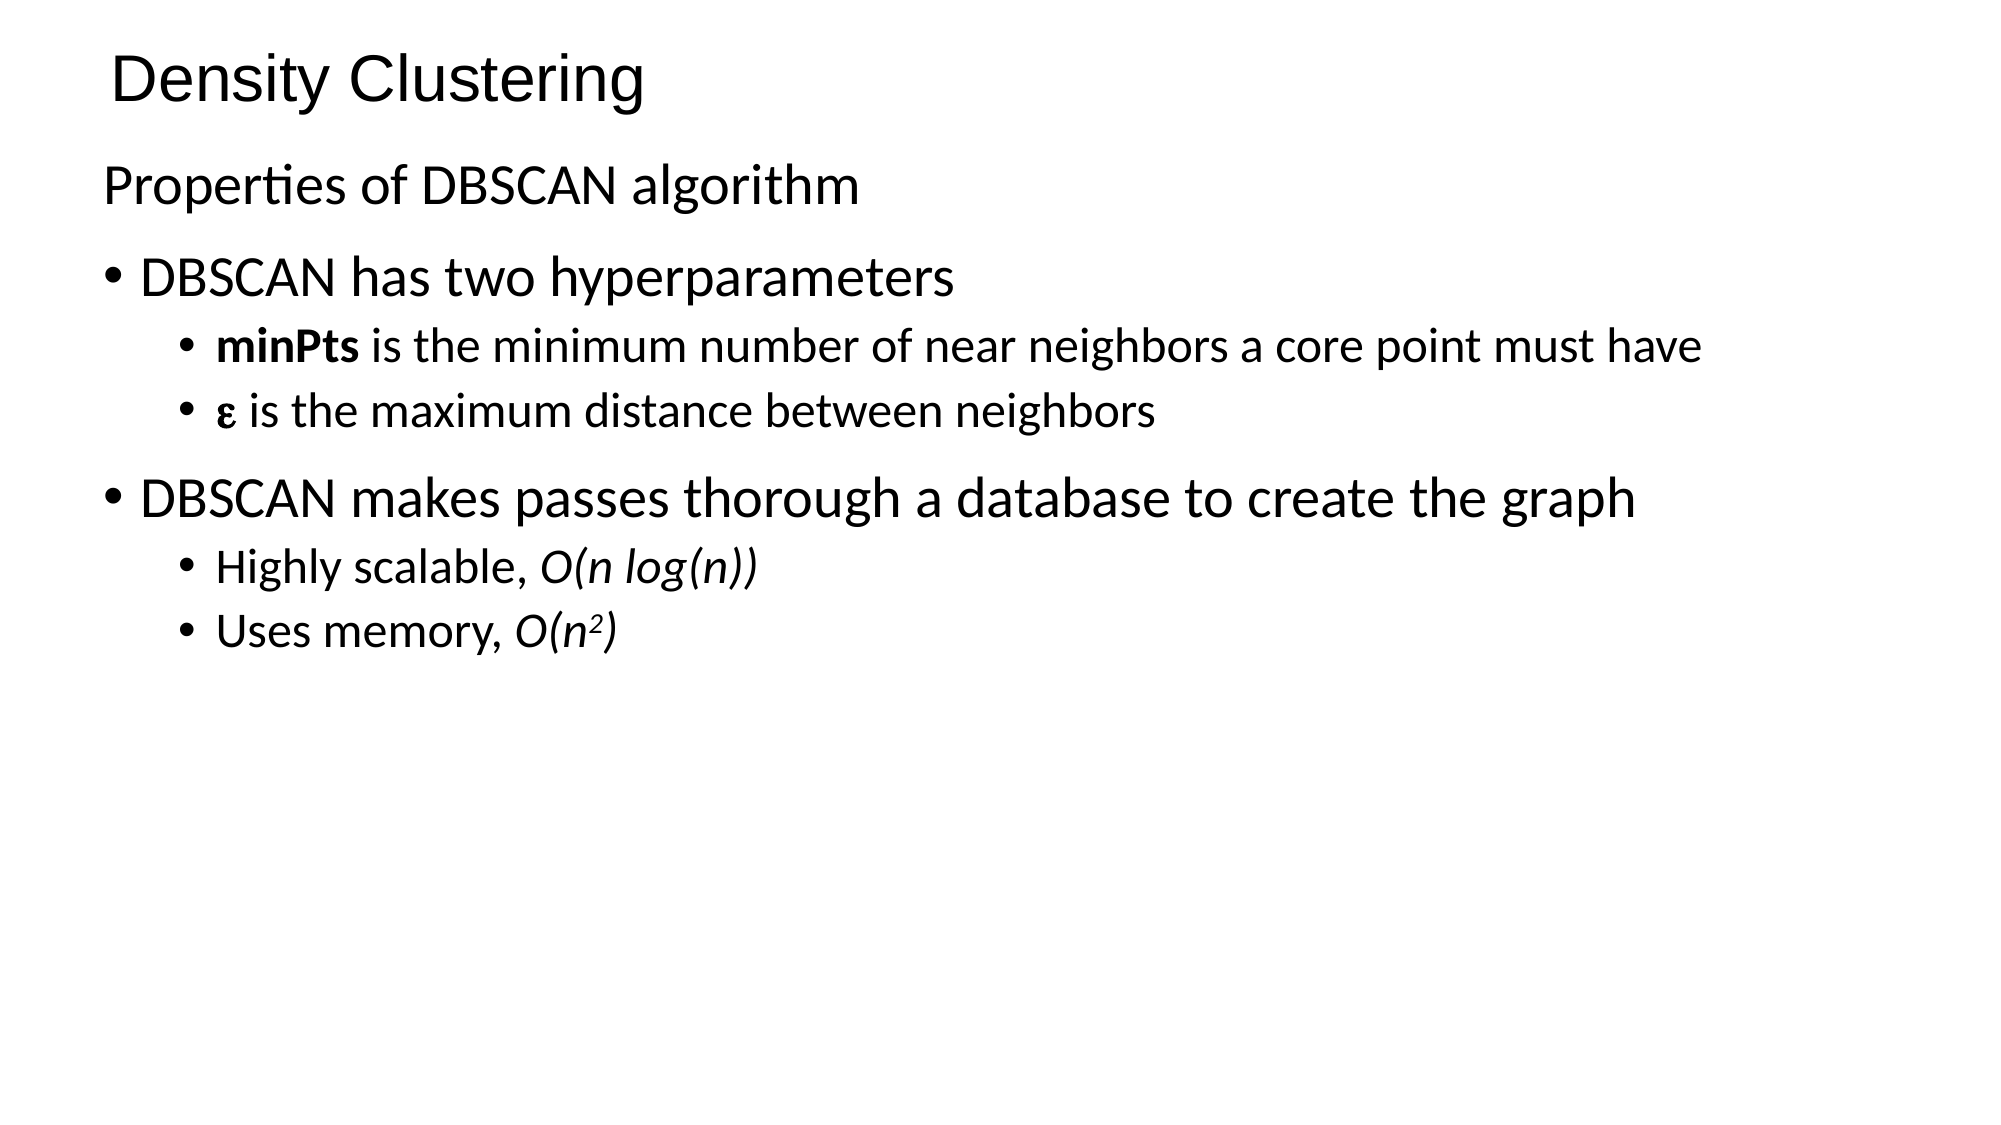

# Density Clustering
Properties of DBSCAN algorithm
DBSCAN has two hyperparameters
minPts is the minimum number of near neighbors a core point must have
ε is the maximum distance between neighbors
DBSCAN makes passes thorough a database to create the graph
Highly scalable, O(n log(n))
Uses memory, O(n2)